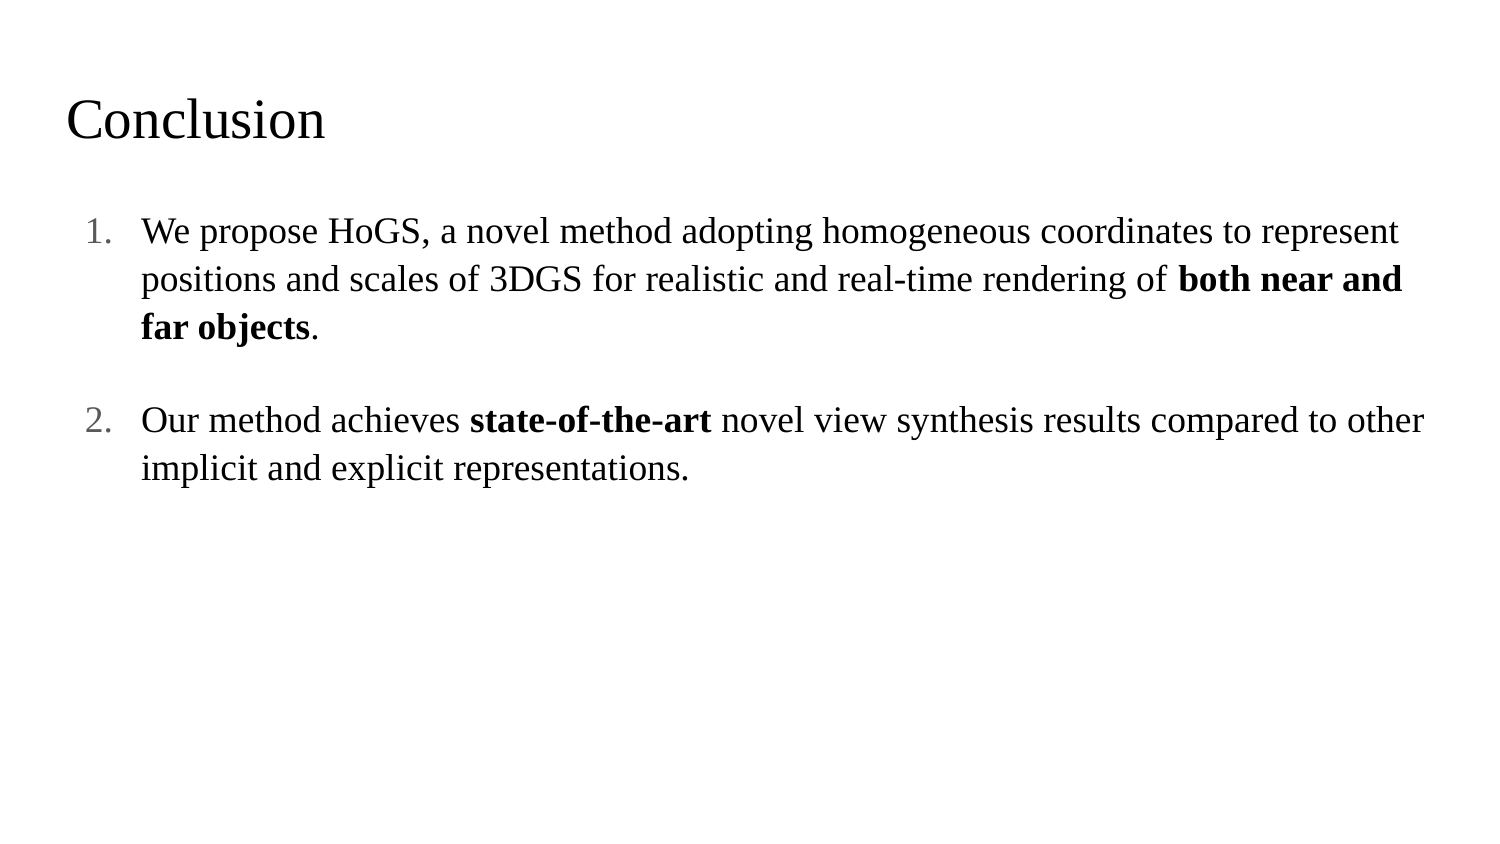

# Conclusion
We propose HoGS, a novel method adopting homogeneous coordinates to represent positions and scales of 3DGS for realistic and real-time rendering of both near and far objects.

Our method achieves state-of-the-art novel view synthesis results compared to other implicit and explicit representations.